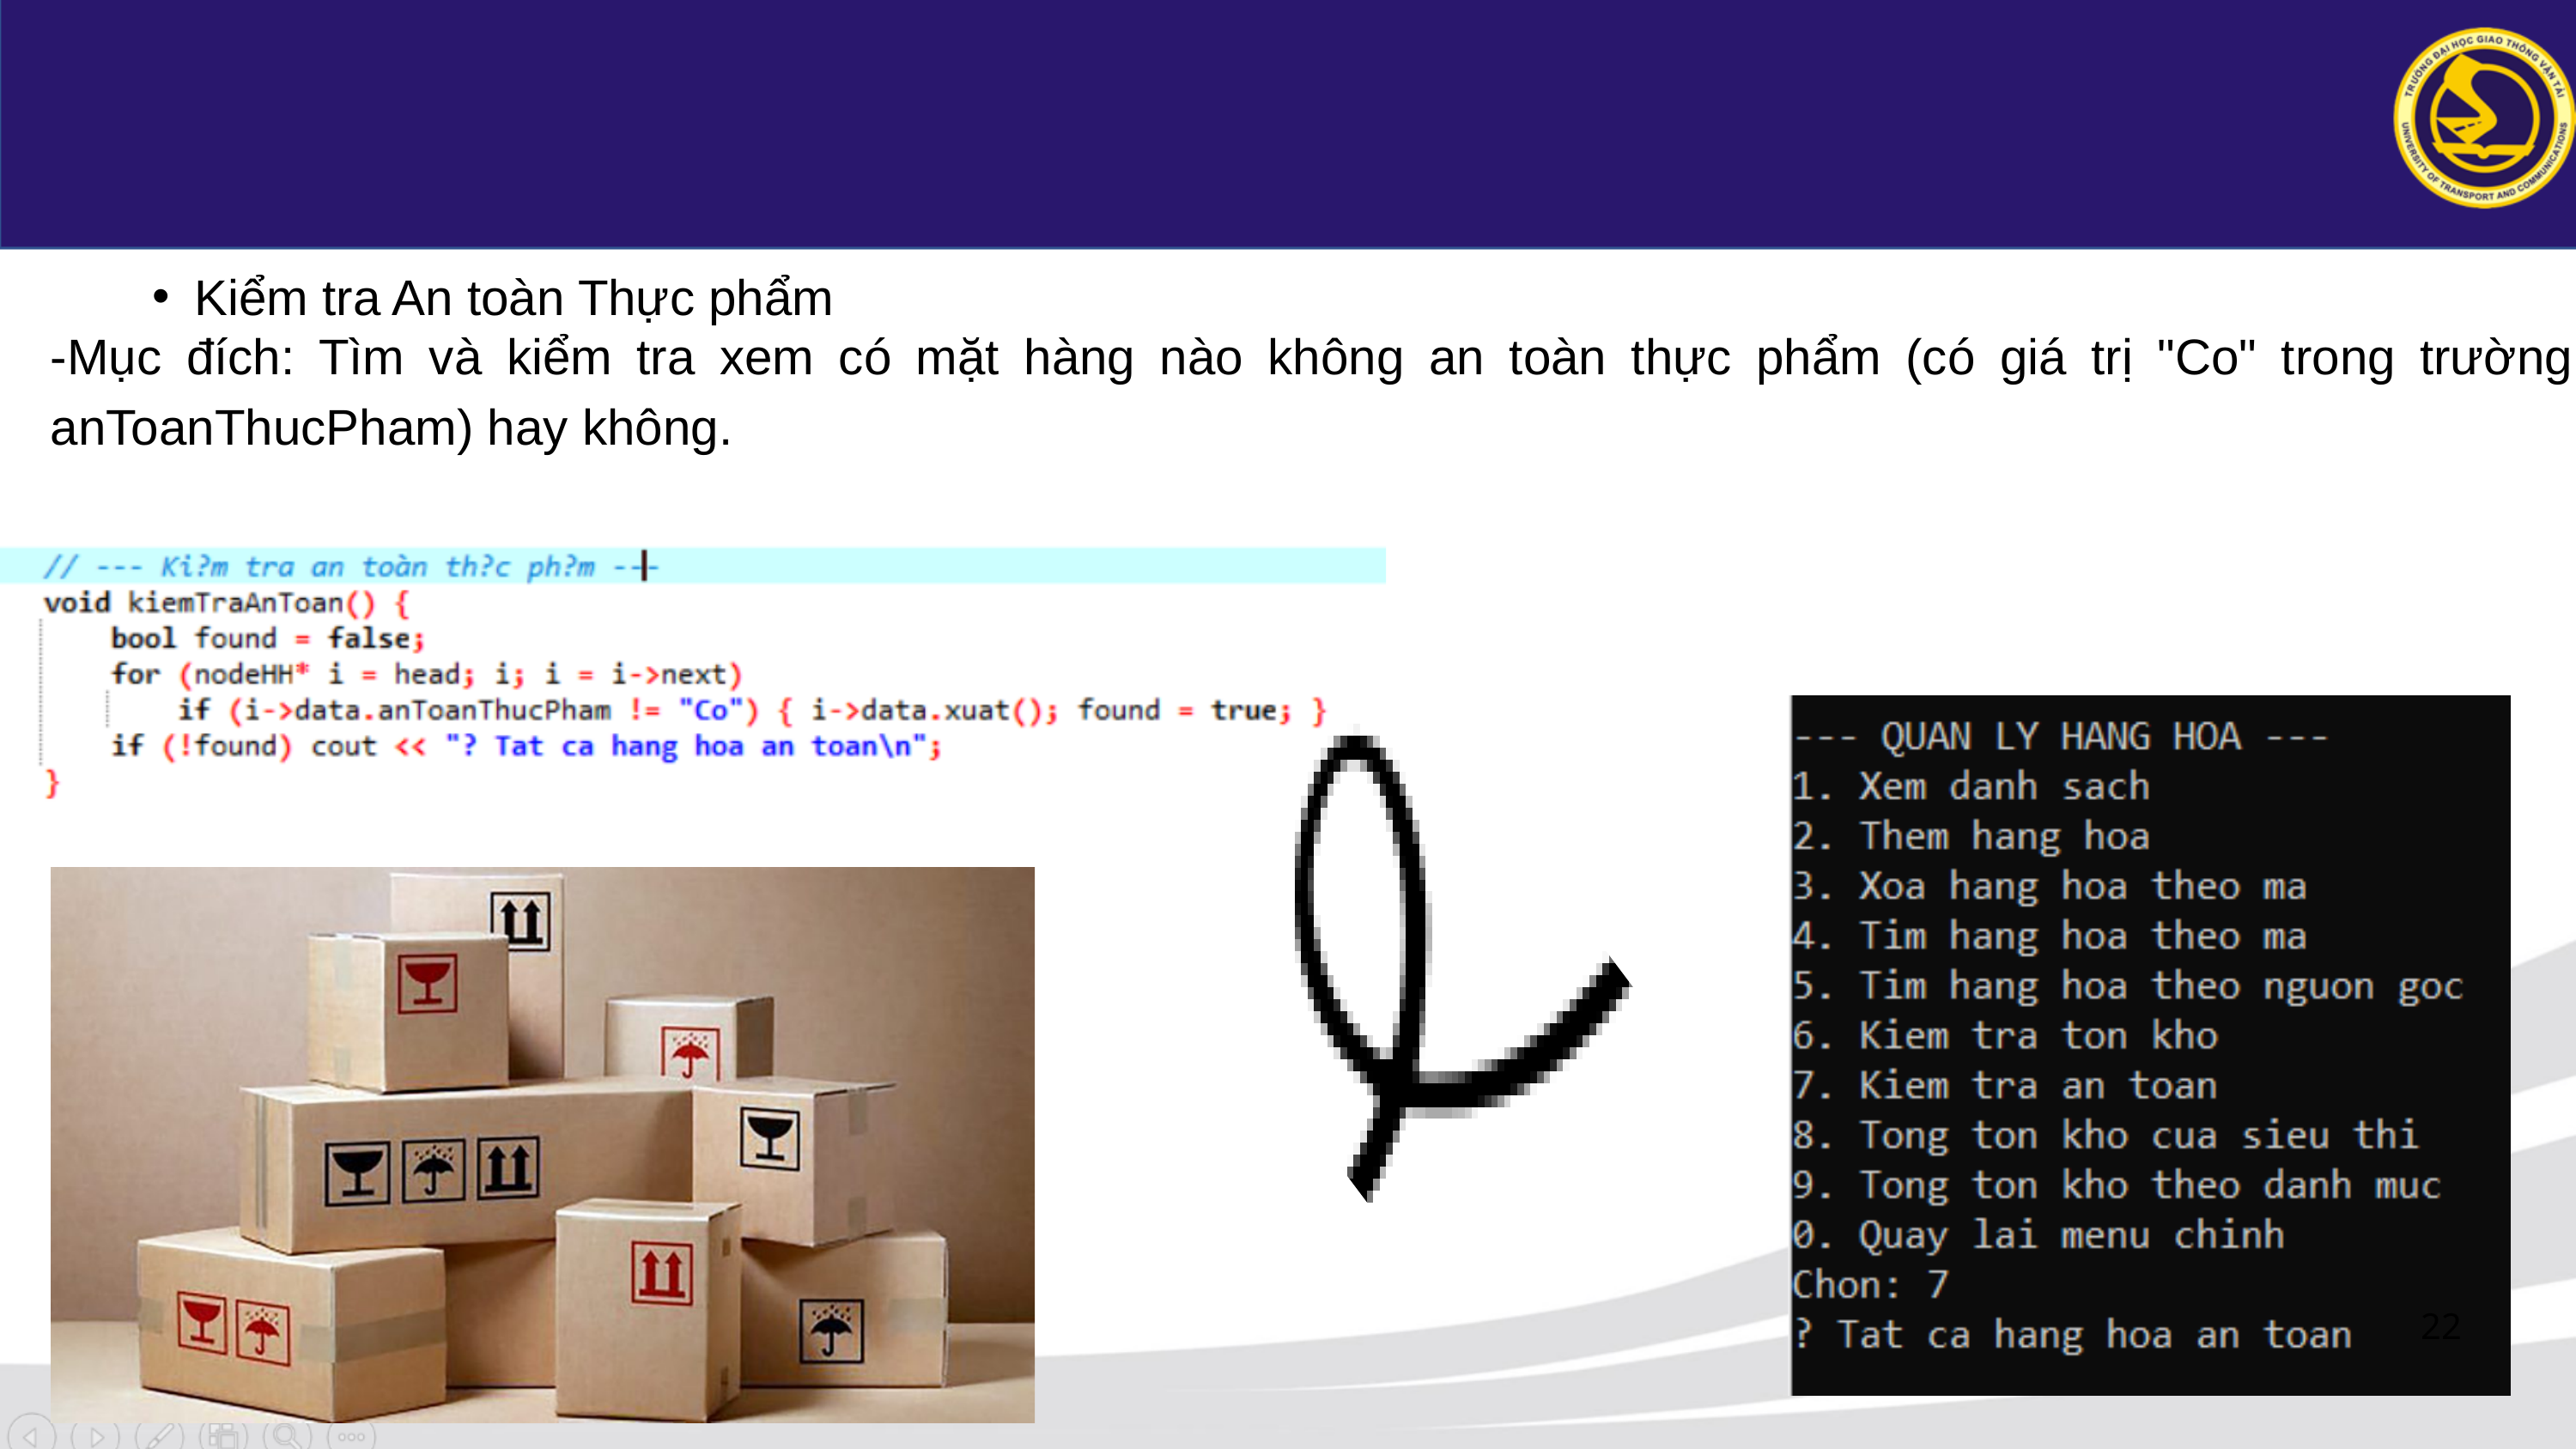

Kiểm tra An toàn Thực phẩm
-Mục đích: Tìm và kiểm tra xem có mặt hàng nào không an toàn thực phẩm (có giá trị "Co" trong trường anToanThucPham) hay không.

22